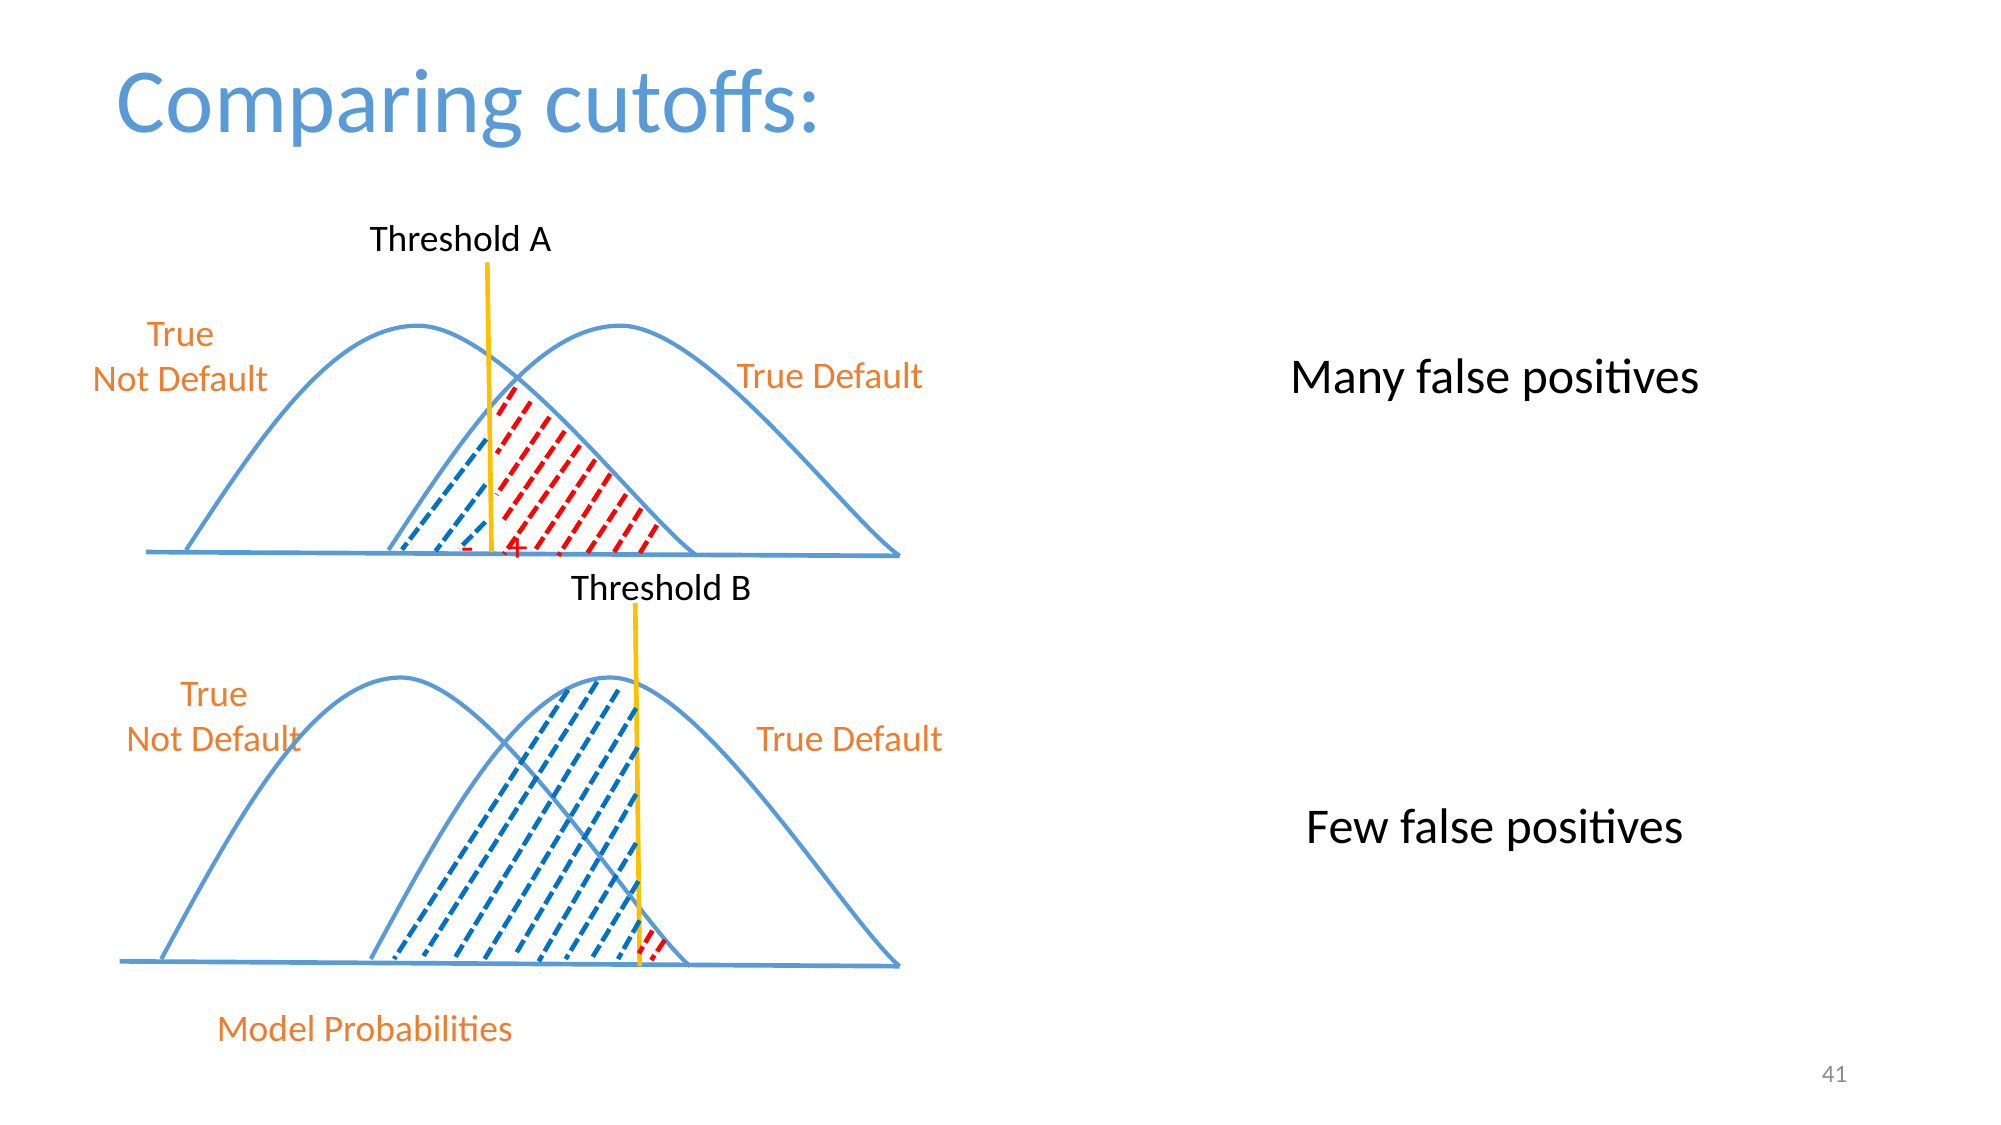

Comparing cutoffs:
Threshold A

-
+
True
Not Default
Many false positives
True Default
Threshold B
True
Not Default

True Default
Model Probabilities
Few false positives
41